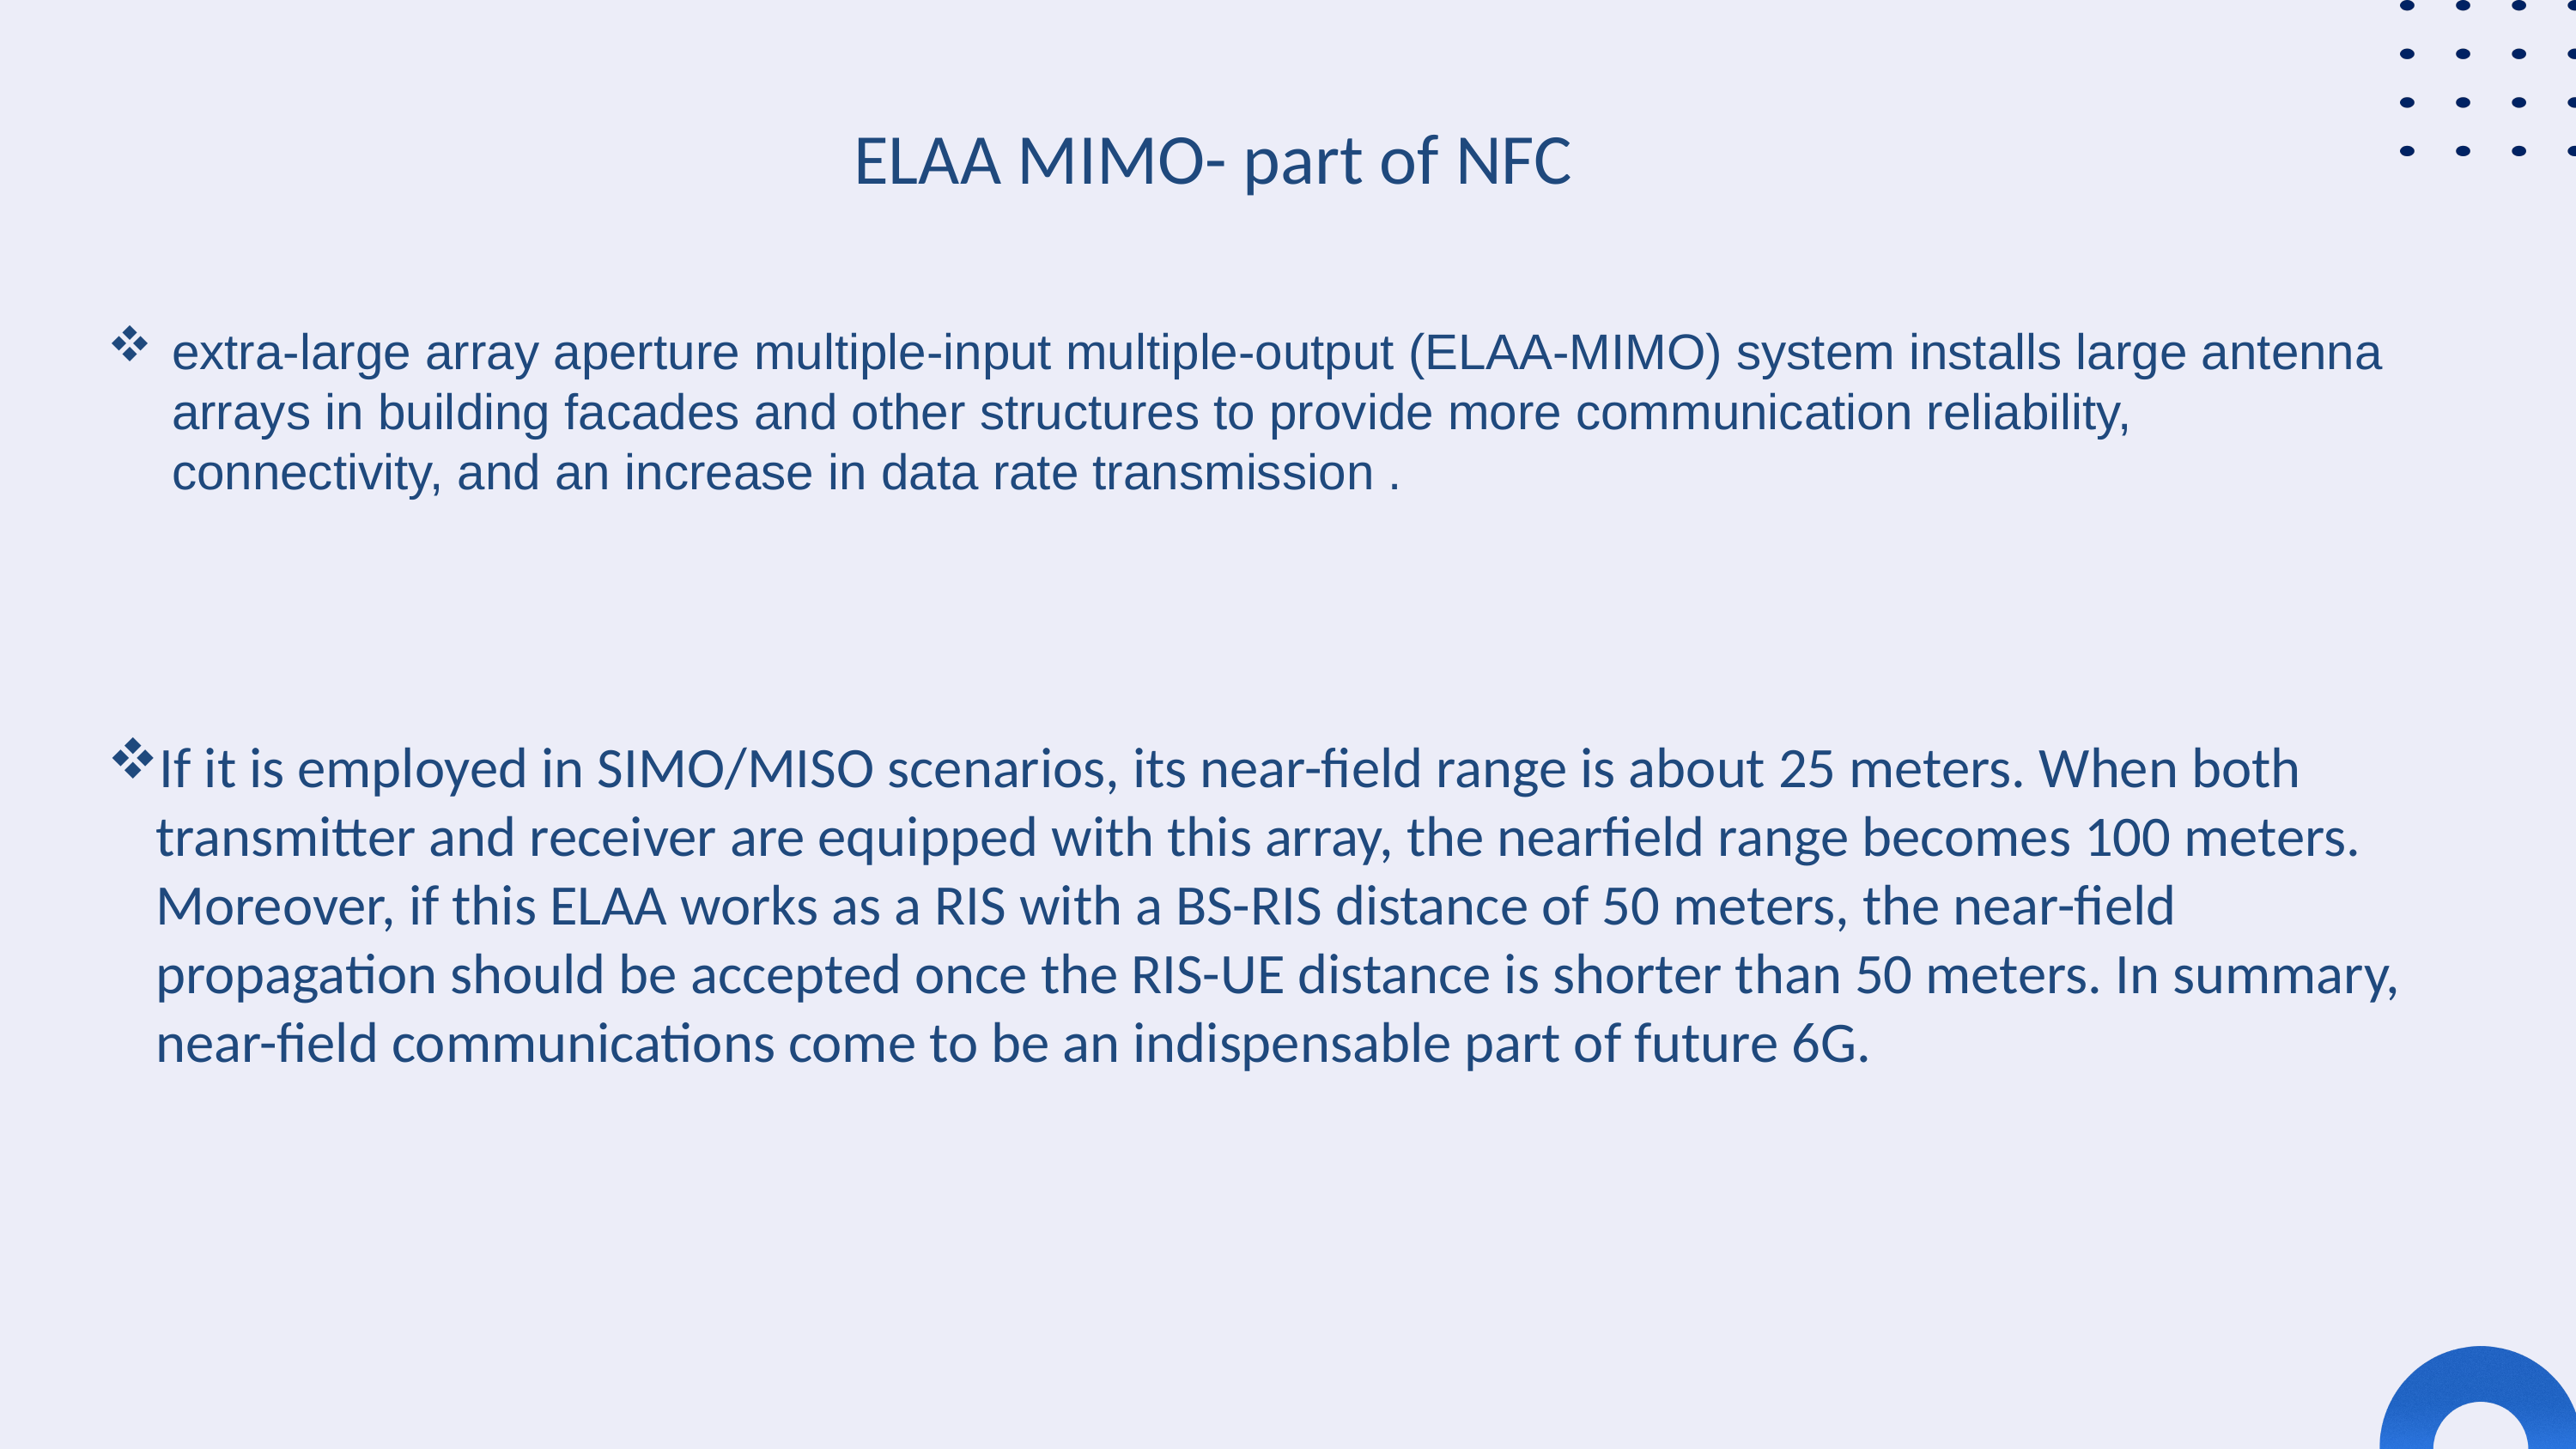

ELAA MIMO- part of NFC
extra-large array aperture multiple-input multiple-output (ELAA-MIMO) system installs large antenna arrays in building facades and other structures to provide more communication reliability, connectivity, and an increase in data rate transmission .
If it is employed in SIMO/MISO scenarios, its near-field range is about 25 meters. When both transmitter and receiver are equipped with this array, the nearfield range becomes 100 meters. Moreover, if this ELAA works as a RIS with a BS-RIS distance of 50 meters, the near-field propagation should be accepted once the RIS-UE distance is shorter than 50 meters. In summary, near-field communications come to be an indispensable part of future 6G.